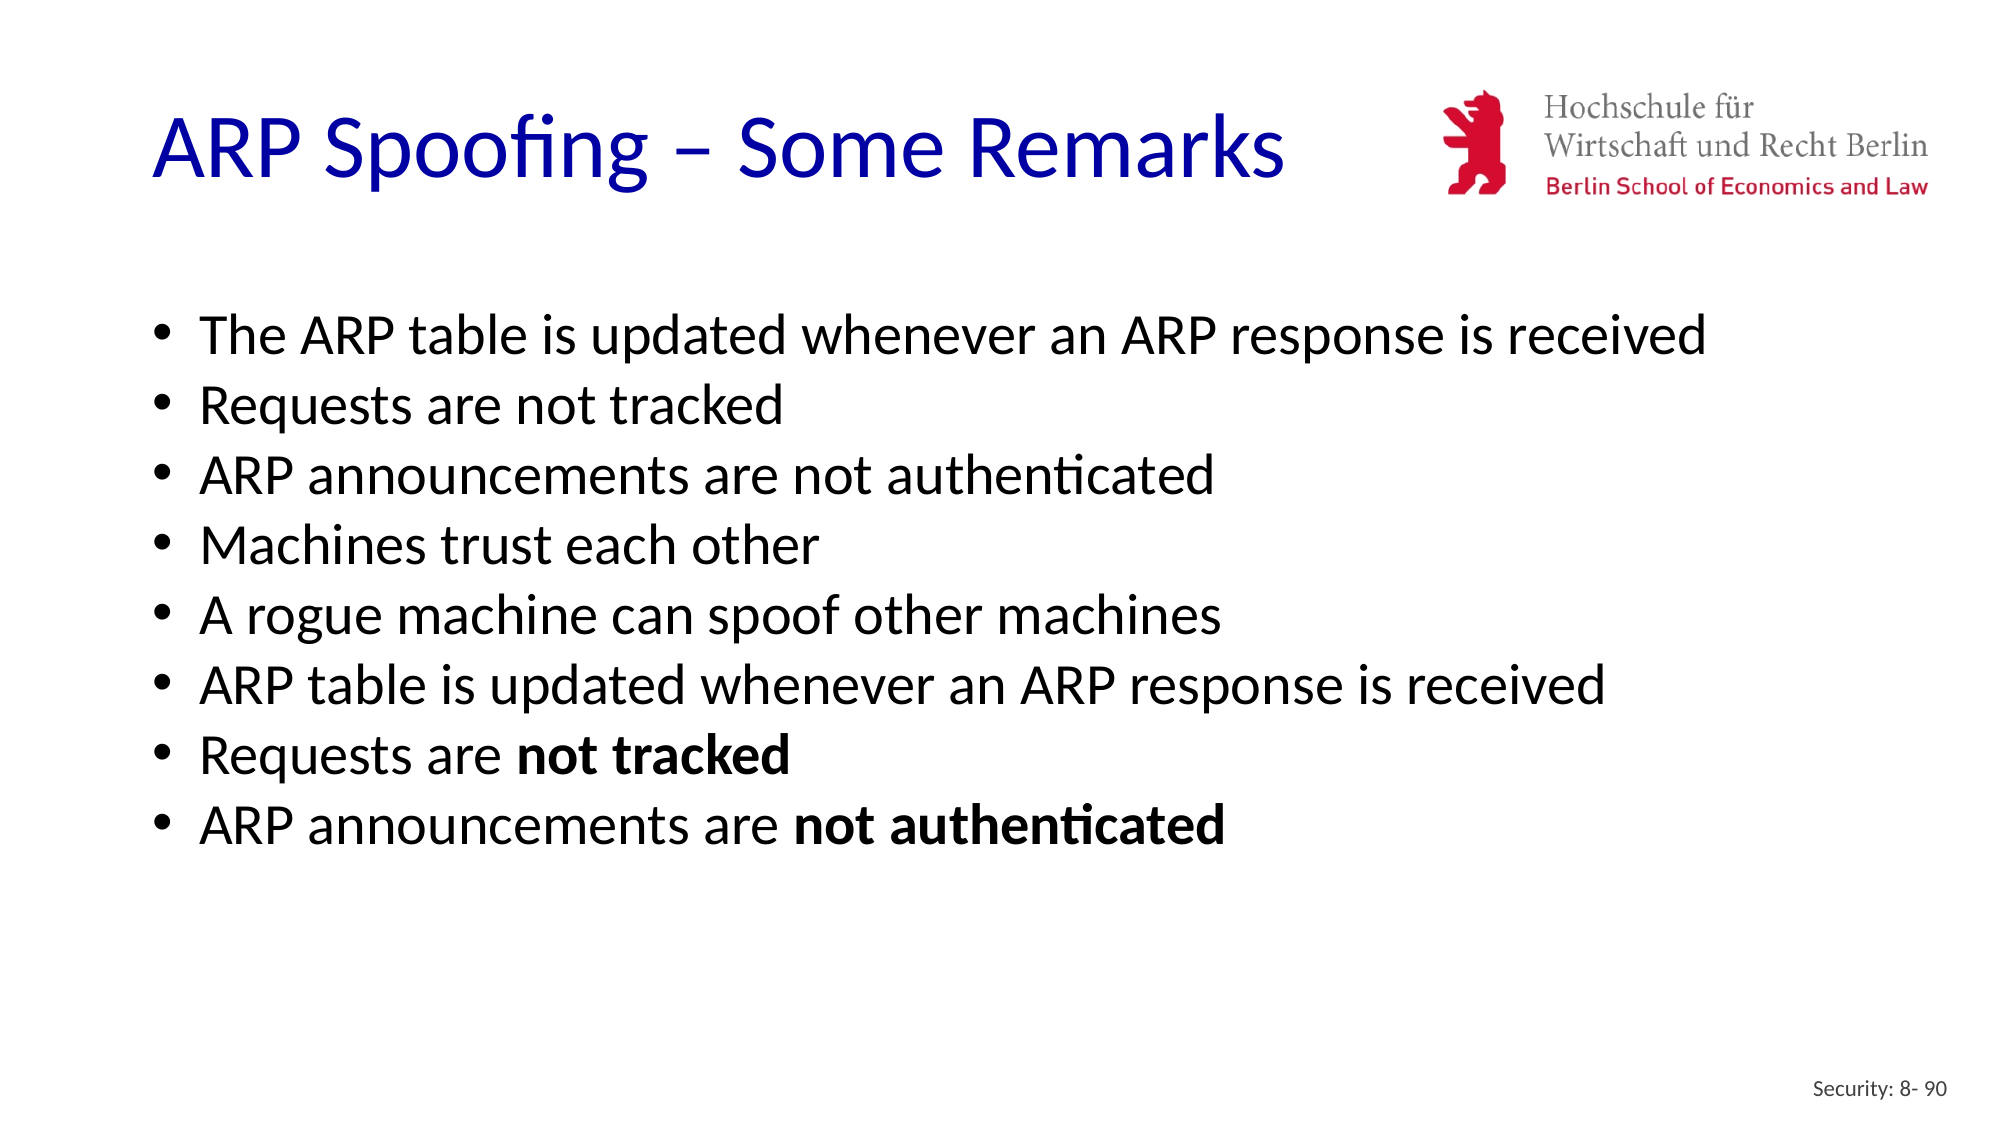

# ARP Spoofing – Some Remarks
The ARP table is updated whenever an ARP response is received
Requests are not tracked
ARP announcements are not authenticated
Machines trust each other
A rogue machine can spoof other machines
ARP table is updated whenever an ARP response is received
Requests are not tracked
ARP announcements are not authenticated
Security: 8- 90